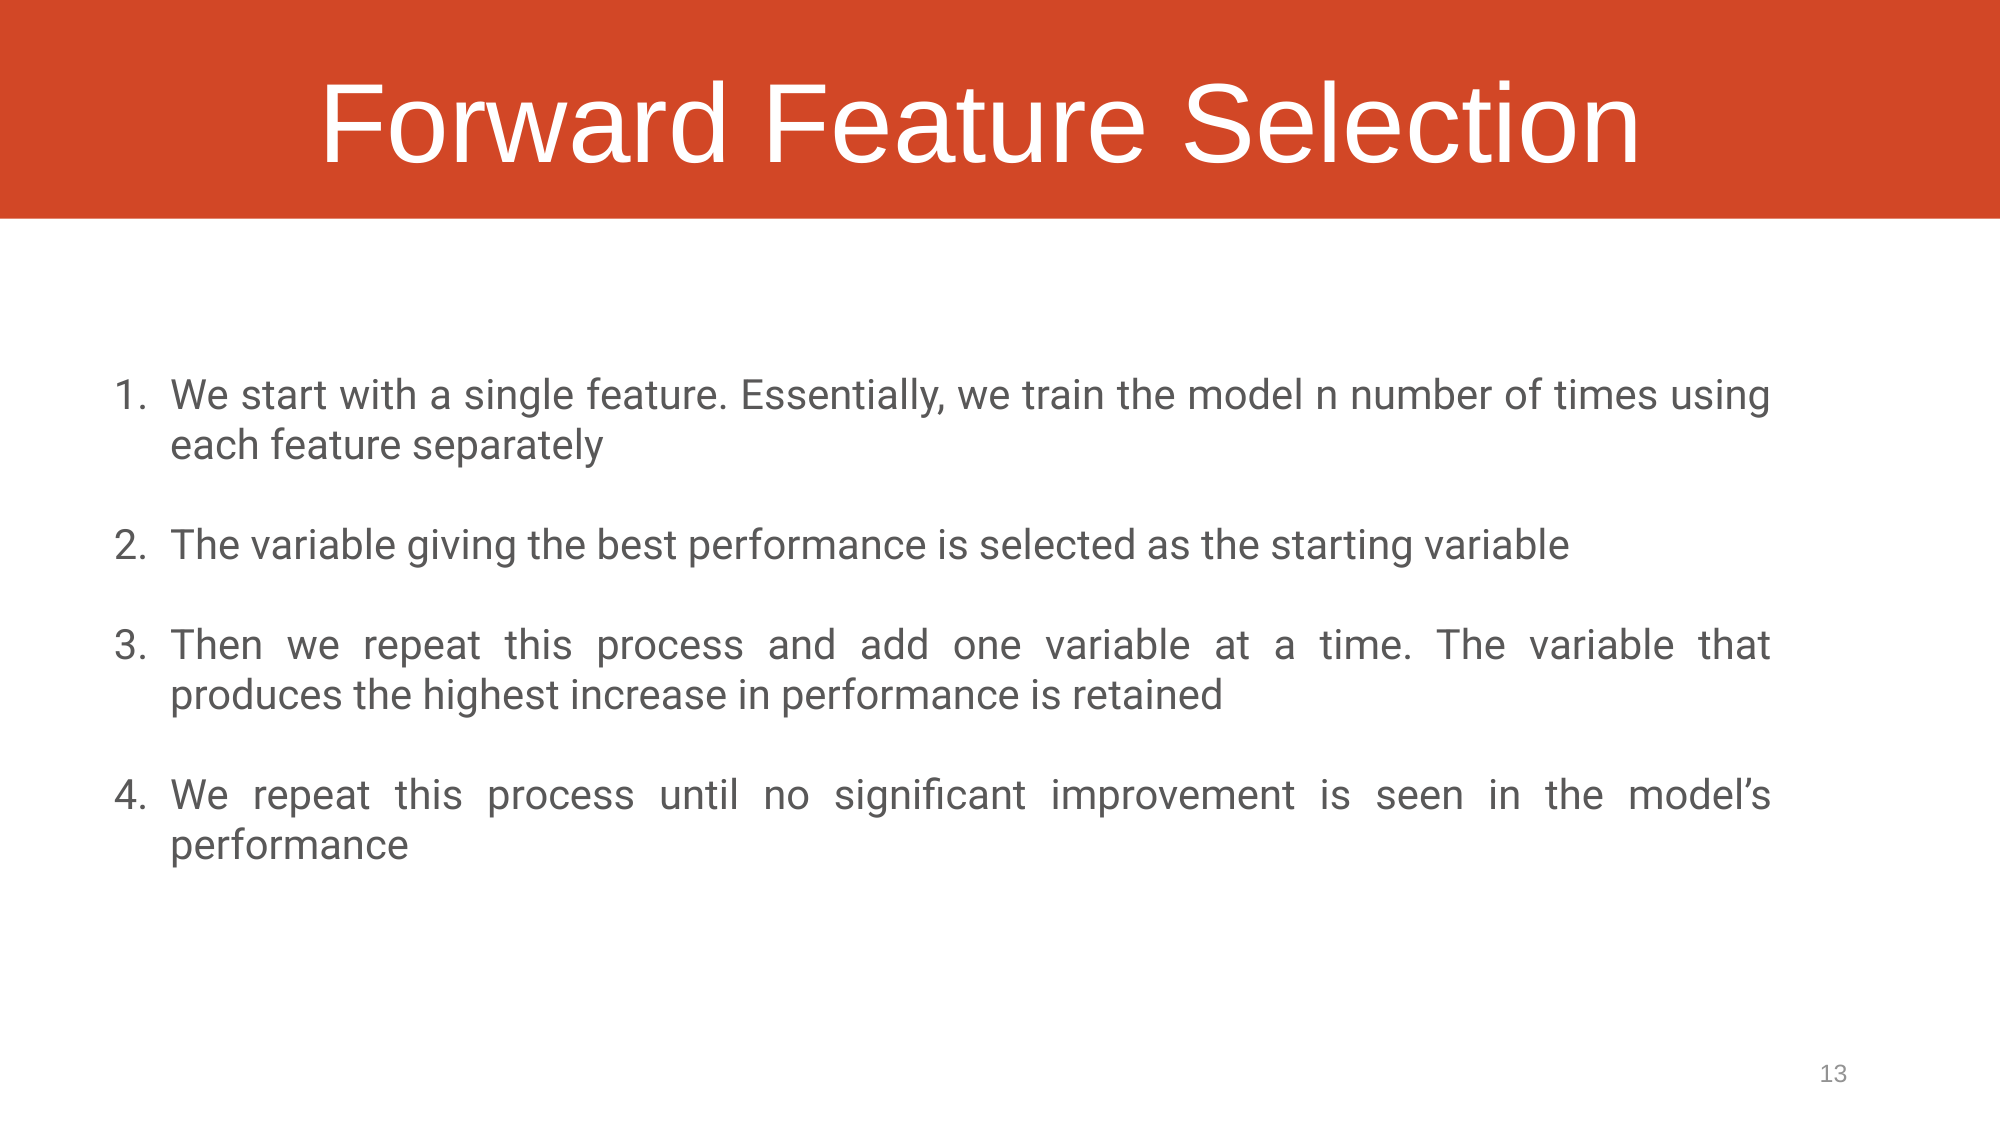

# Forward Feature Selection
We start with a single feature. Essentially, we train the model n number of times using each feature separately

The variable giving the best performance is selected as the starting variable

Then we repeat this process and add one variable at a time. The variable that produces the highest increase in performance is retained

We repeat this process until no significant improvement is seen in the model’s performance
13